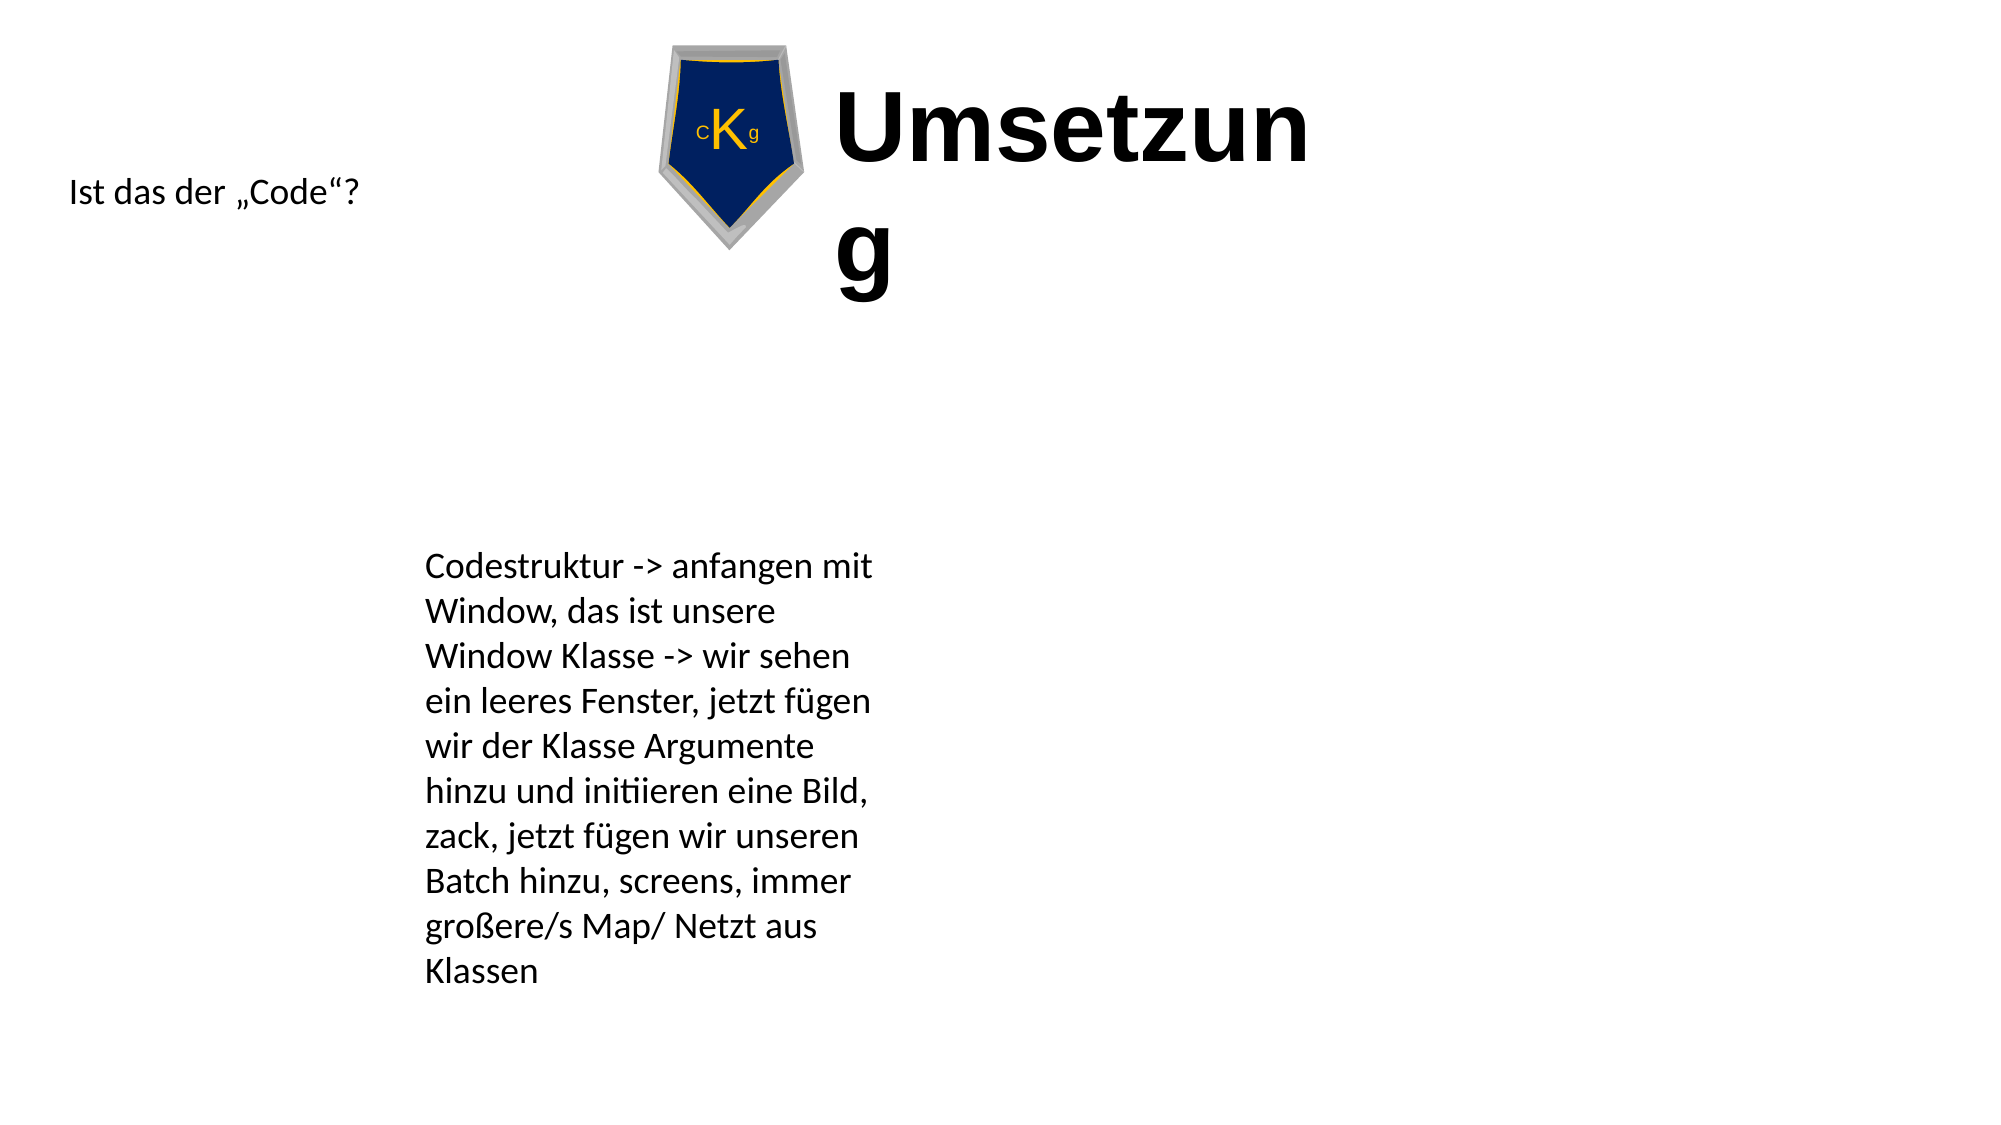

CKg

Umsetzung
Ist das der „Code“?
Codestruktur -> anfangen mit Window, das ist unsere Window Klasse -> wir sehen ein leeres Fenster, jetzt fügen wir der Klasse Argumente hinzu und initiieren eine Bild, zack, jetzt fügen wir unseren Batch hinzu, screens, immer großere/s Map/ Netzt aus Klassen